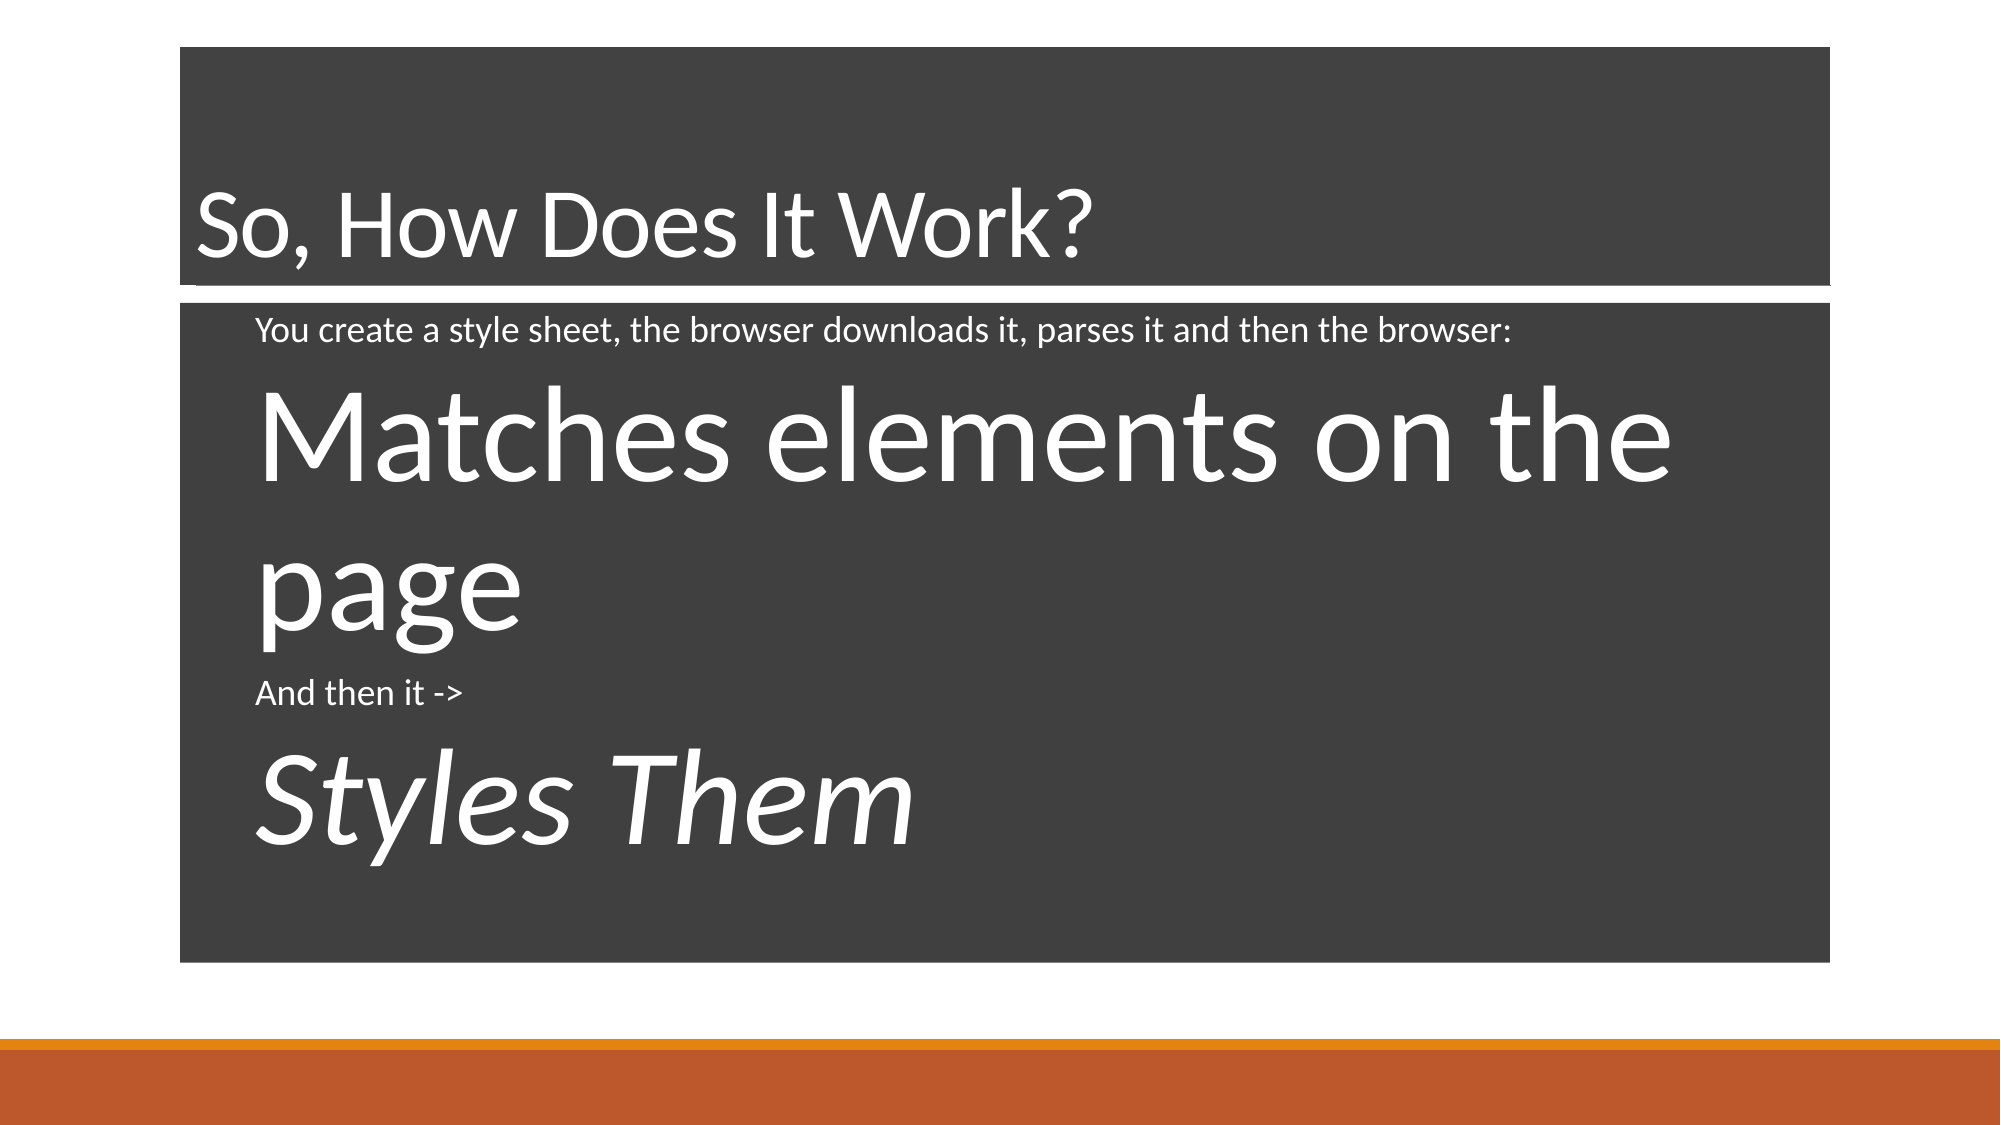

# So, How Does It Work?
You create a style sheet, the browser downloads it, parses it and then the browser:
Matches elements on the page
And then it ->
Styles Them